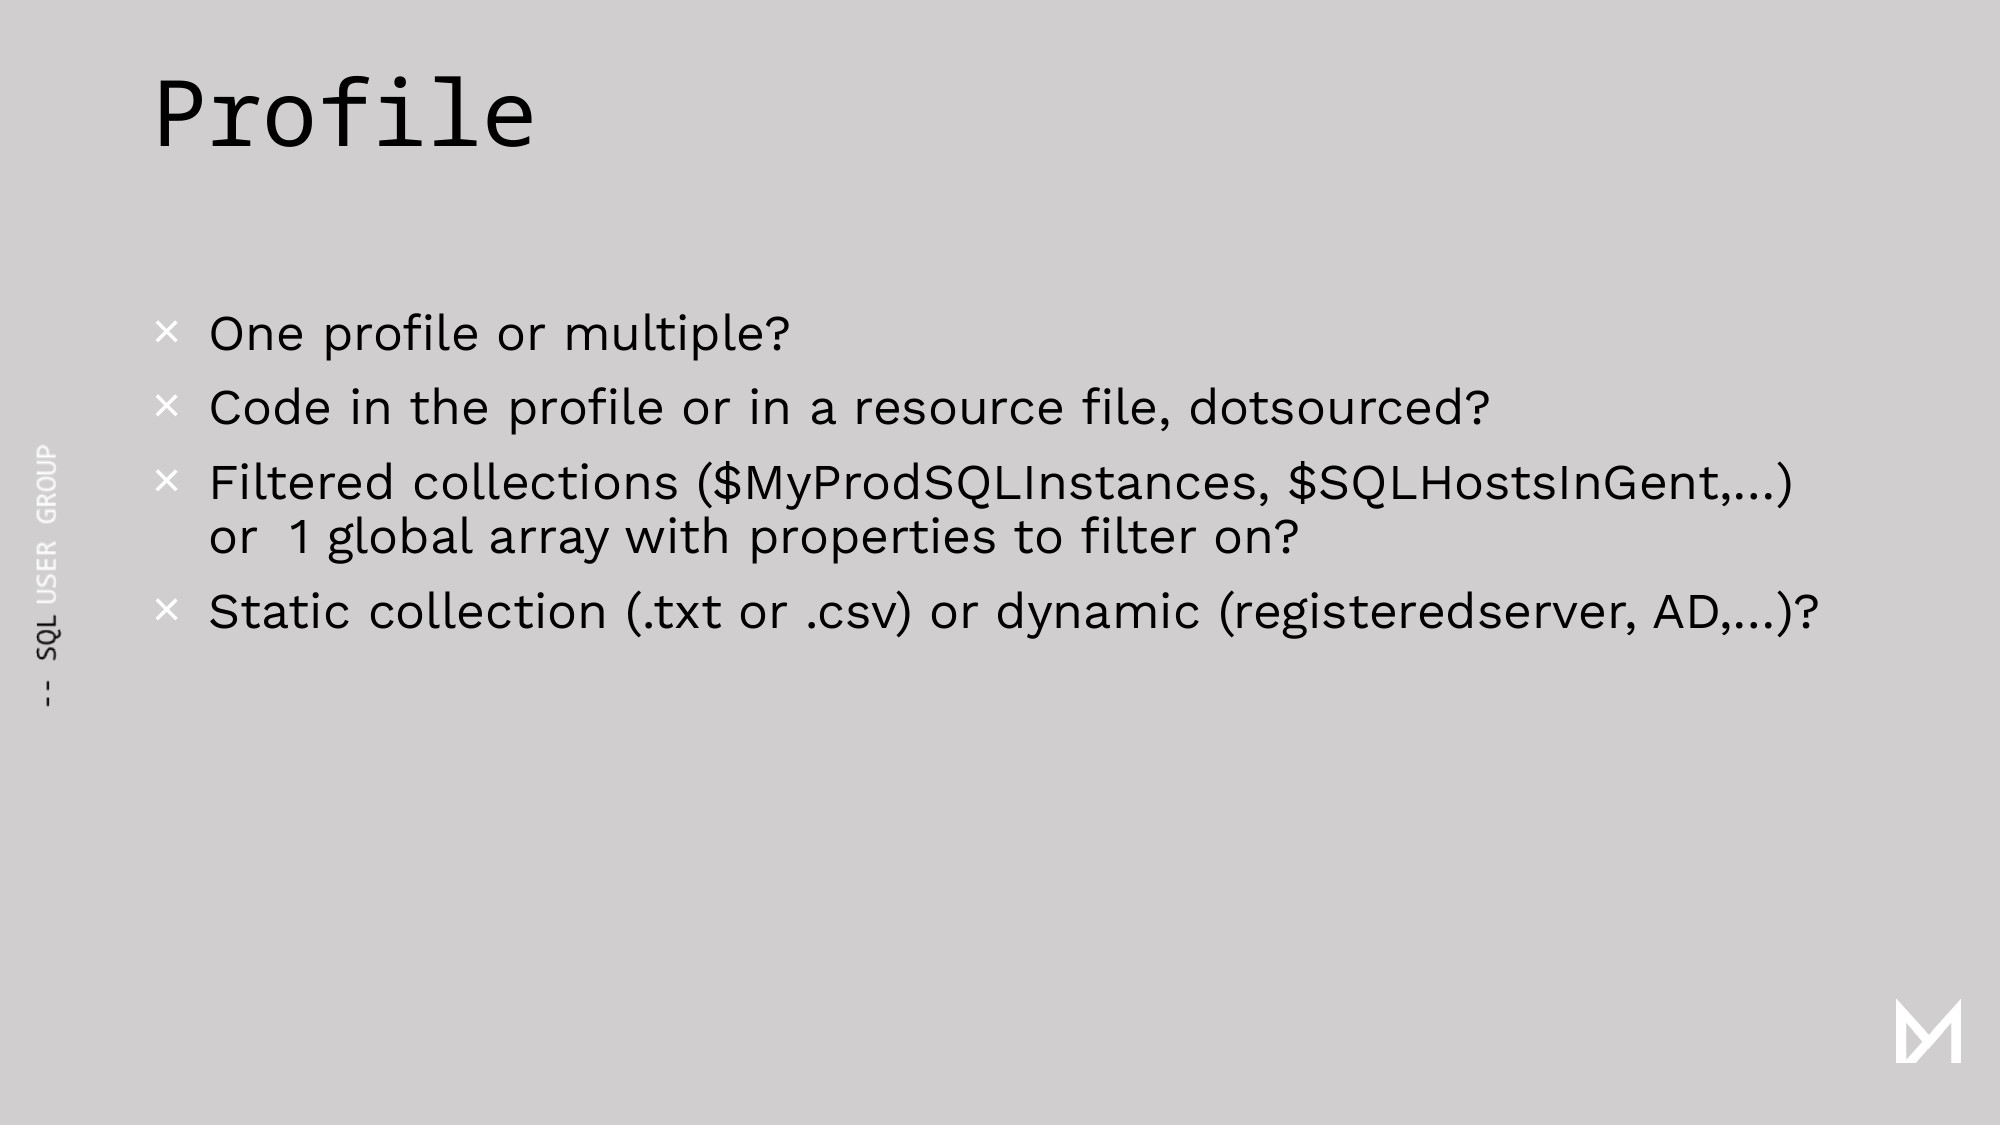

Profile
One profile or multiple?
Code in the profile or in a resource file, dotsourced?
Filtered collections ($MyProdSQLInstances, $SQLHostsInGent,…) or  1 global array with properties to filter on?
Static collection (.txt or .csv) or dynamic (registeredserver, AD,…)?